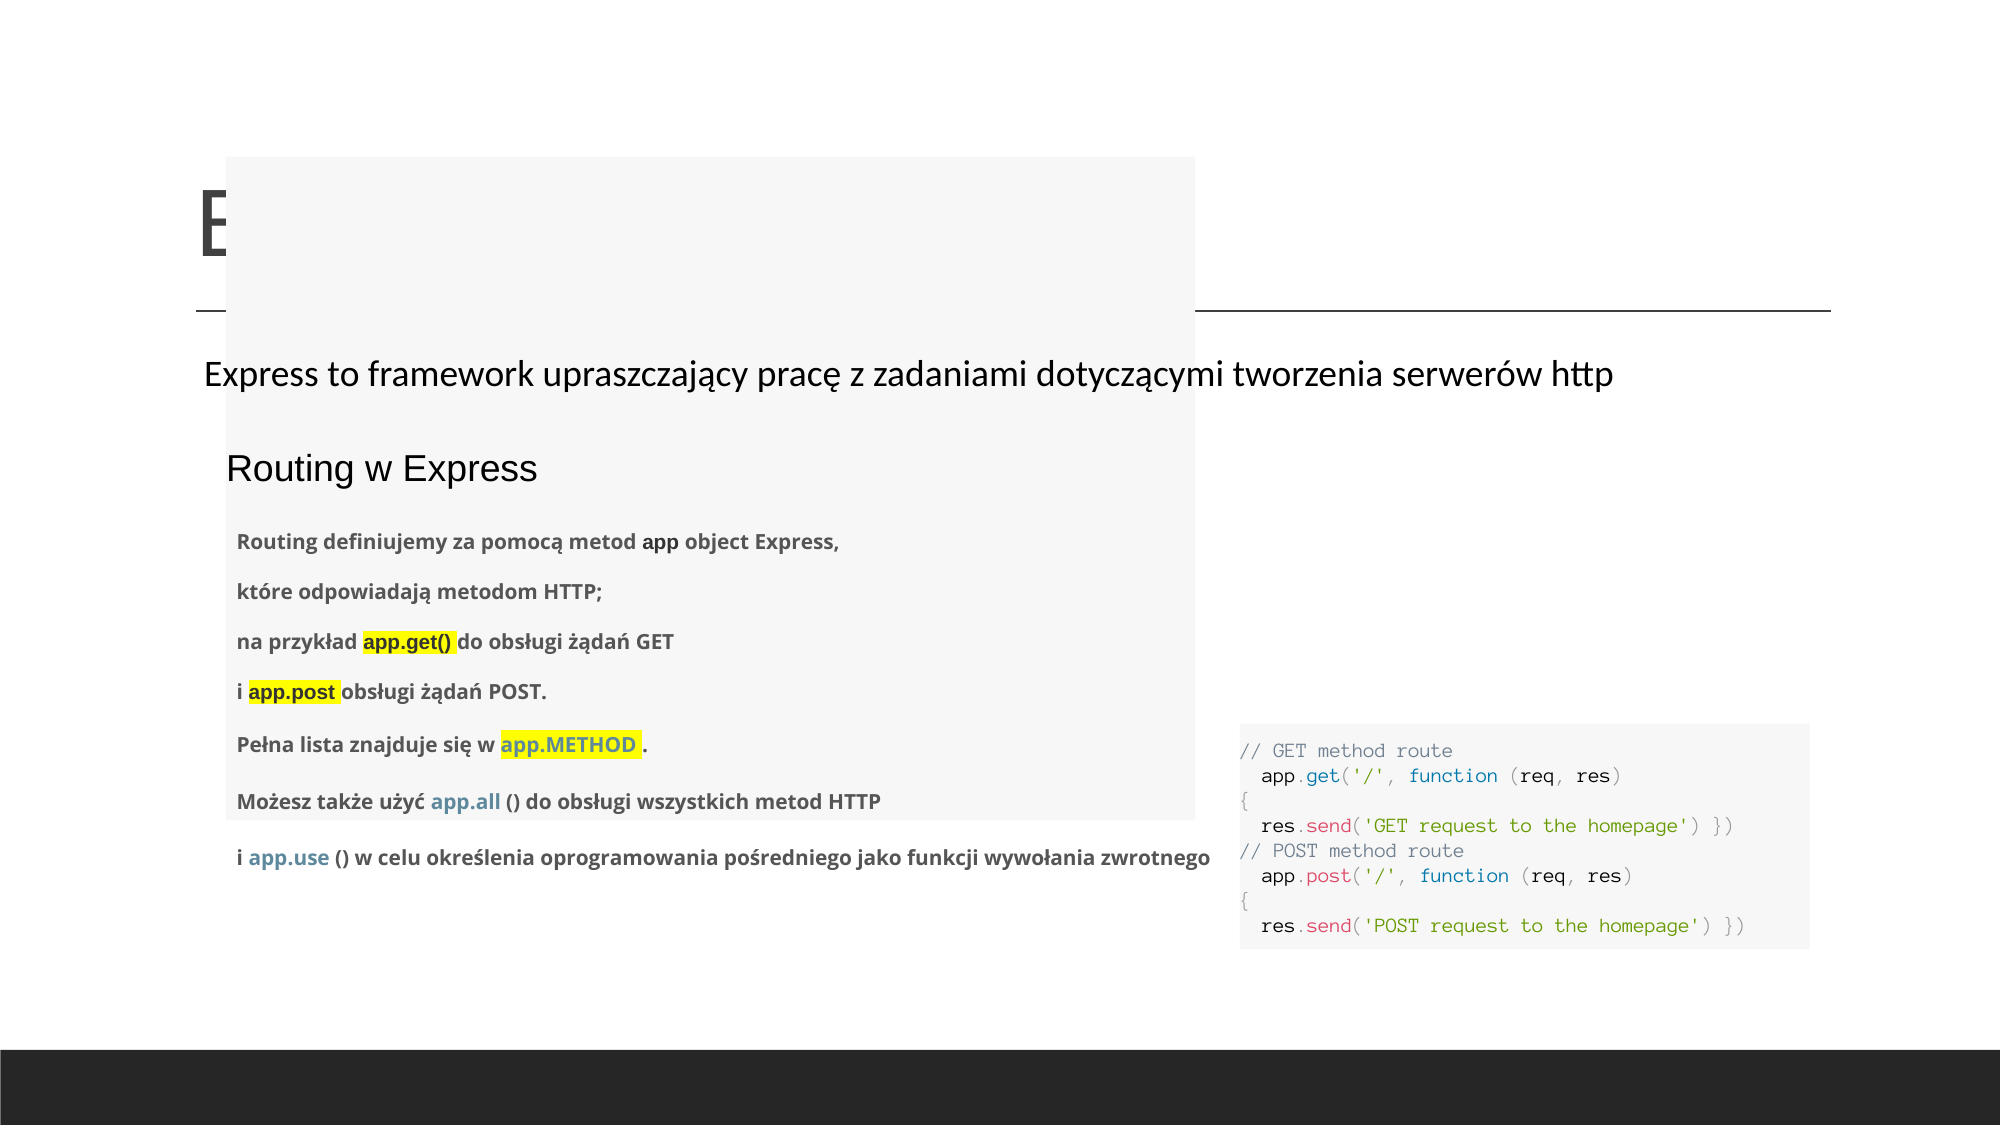

# Express
Express to framework upraszczający pracę z zadaniami dotyczącymi tworzenia serwerów http
Routing w Express

Routing definiujemy za pomocą metod app object Express,
które odpowiadają metodom HTTP;
na przykład app.get() do obsługi żądań GET
i app.post obsługi żądań POST.
Pełna lista znajduje się w app.METHOD .
Możesz także użyć app.all () do obsługi wszystkich metod HTTP
i app.use () w celu określenia oprogramowania pośredniego jako funkcji wywołania zwrotnego
// GET method route
  app.get('/', function (req, res)
{
  res.send('GET request to the homepage') })
// POST method route
  app.post('/', function (req, res)
{
  res.send('POST request to the homepage') })